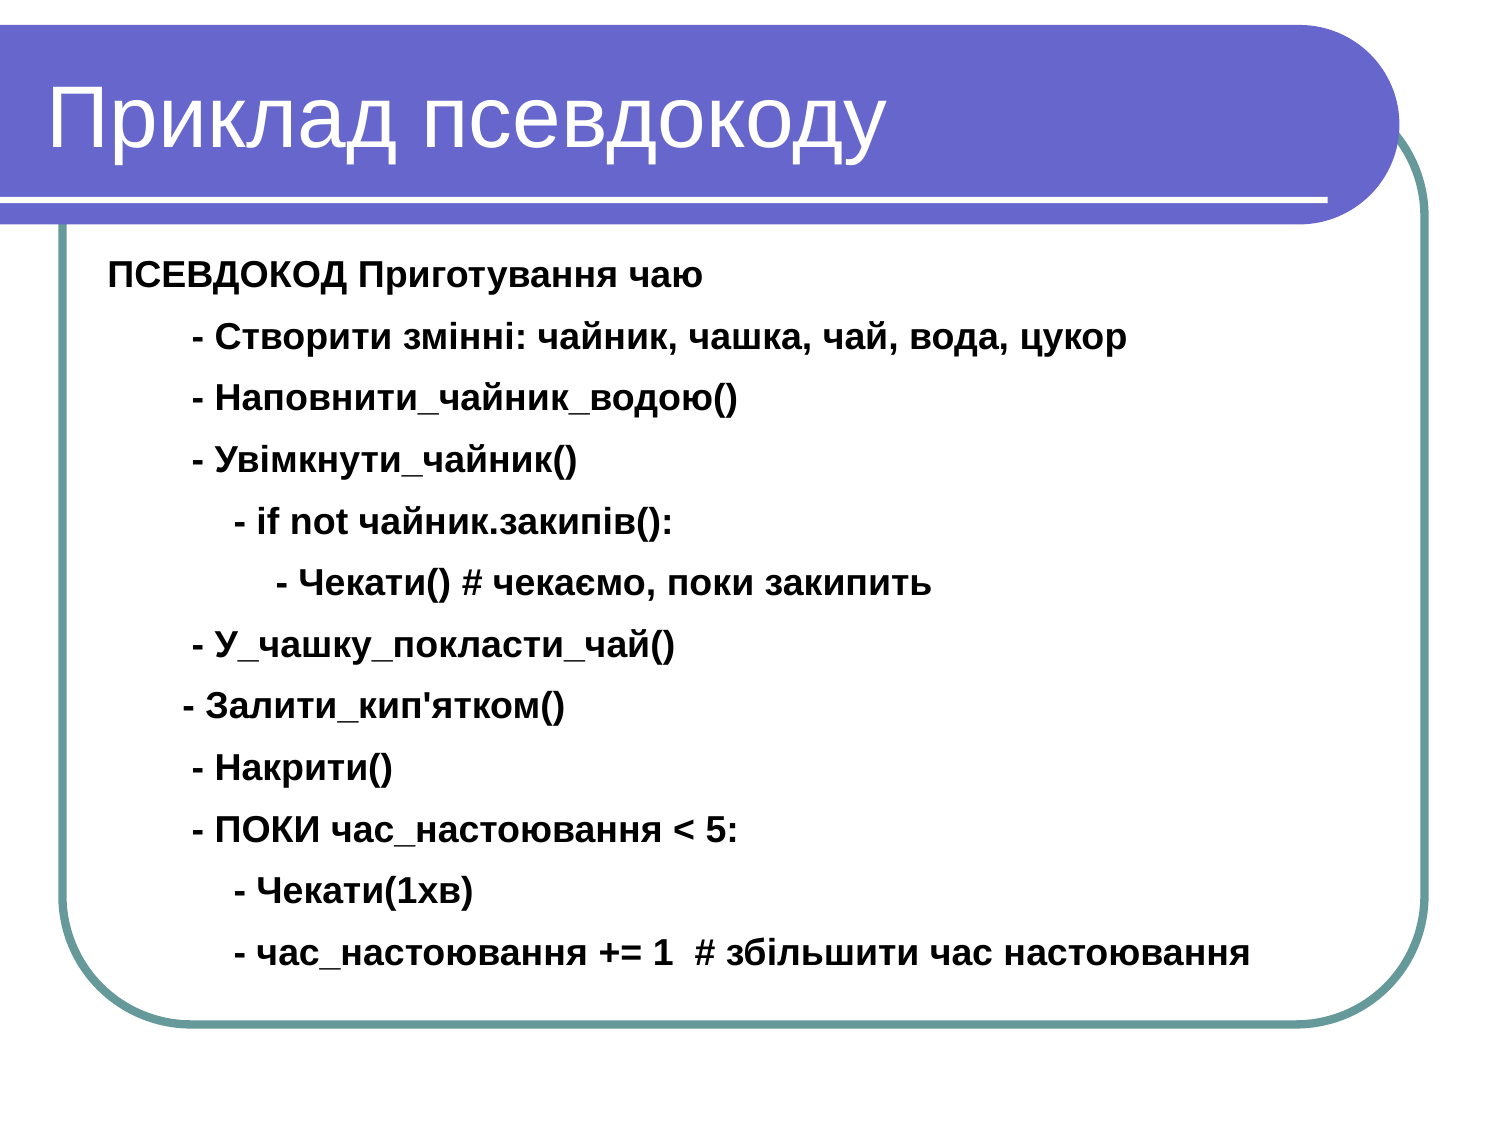

Приклад псевдокоду
ПСЕВДОКОД Приготування чаю
        - Створити змінні: чайник, чашка, чай, вода, цукор
        - Наповнити_чайник_водою()
        - Увімкнути_чайник()
            - if not чайник.закипів():
                - Чекати() # чекаємо, поки закипить
        - У_чашку_покласти_чай()
- Залити_кип'ятком()
        - Накрити()
        - ПОКИ час_настоювання < 5:
            - Чекати(1хв)
            - час_настоювання += 1  # збільшити час настоювання